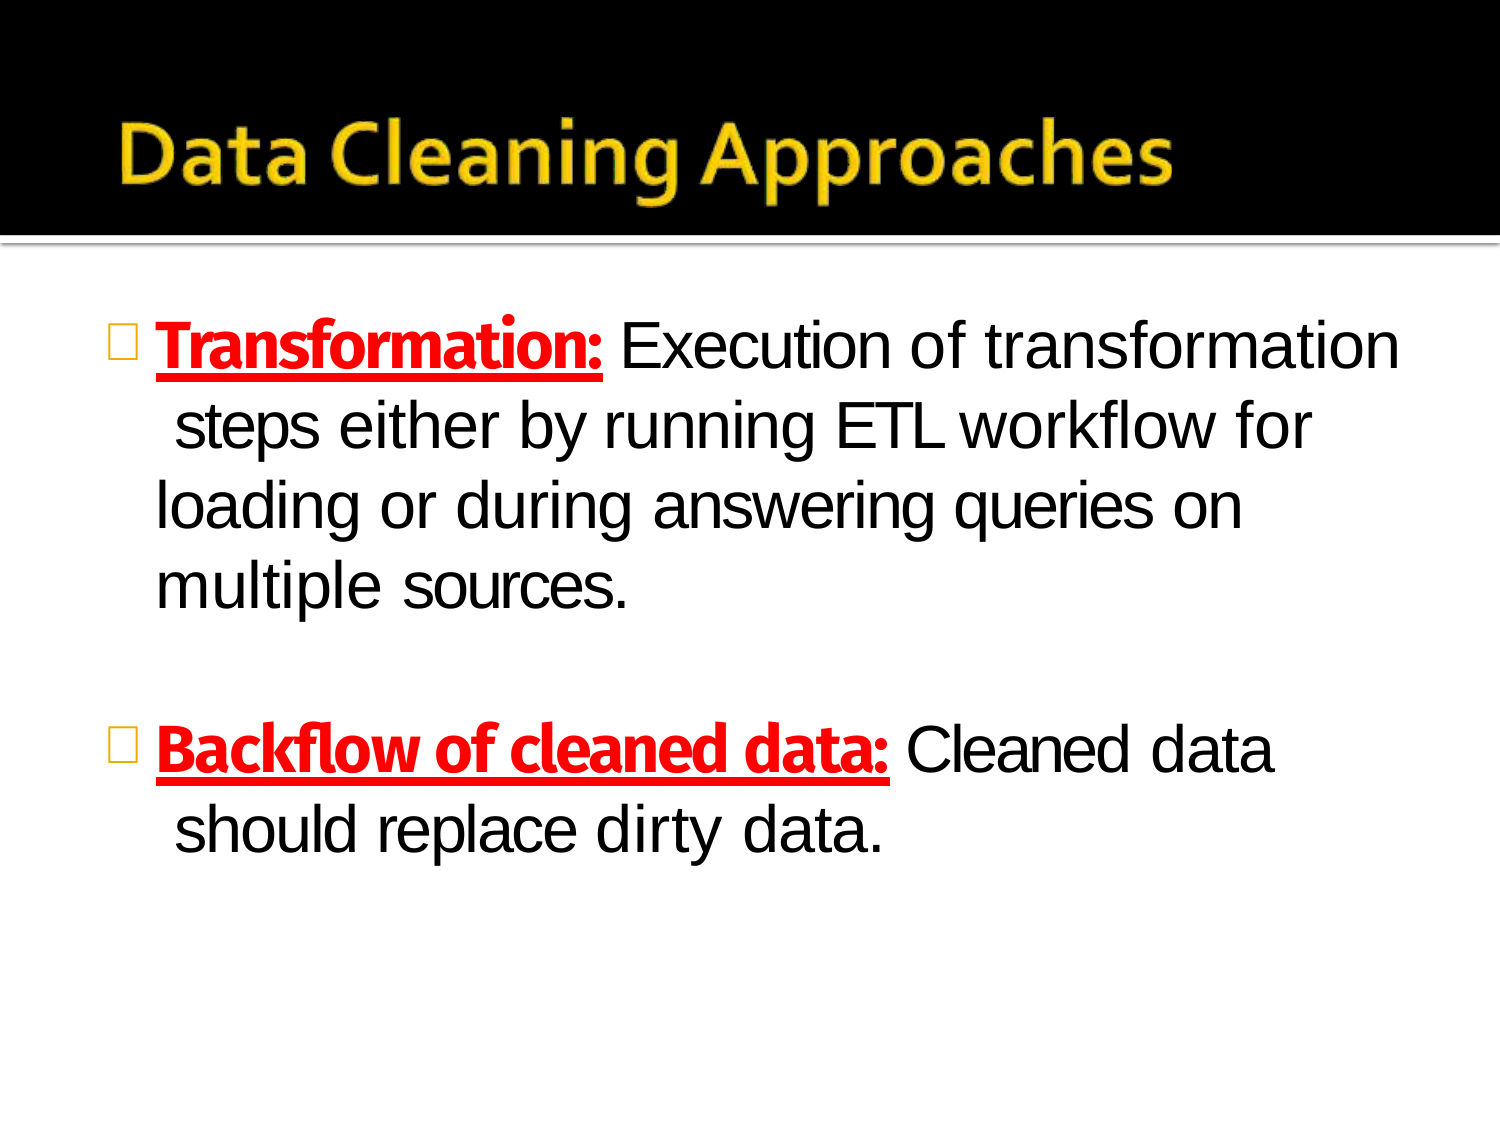

Transformation: Execution of transformation  steps either by running ETL workflow for  loading or during answering queries on  multiple sources.

Backflow of cleaned data: Cleaned data  should replace dirty data.